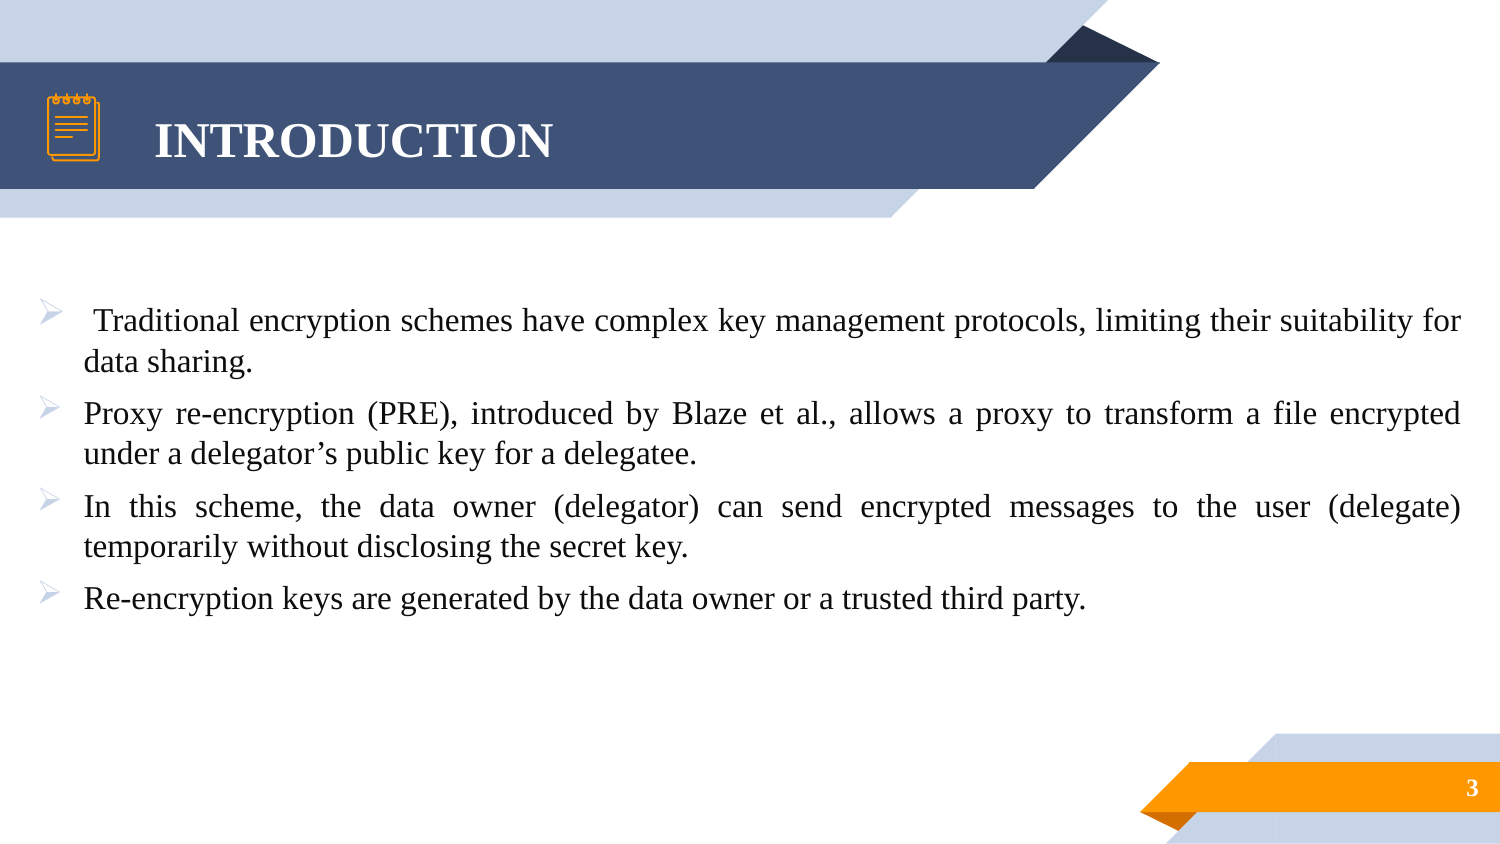

# INTRODUCTION

 Traditional encryption schemes have complex key management protocols, limiting their suitability for data sharing.
Proxy re-encryption (PRE), introduced by Blaze et al., allows a proxy to transform a file encrypted under a delegator’s public key for a delegatee.
In this scheme, the data owner (delegator) can send encrypted messages to the user (delegate) temporarily without disclosing the secret key.
Re-encryption keys are generated by the data owner or a trusted third party.

3